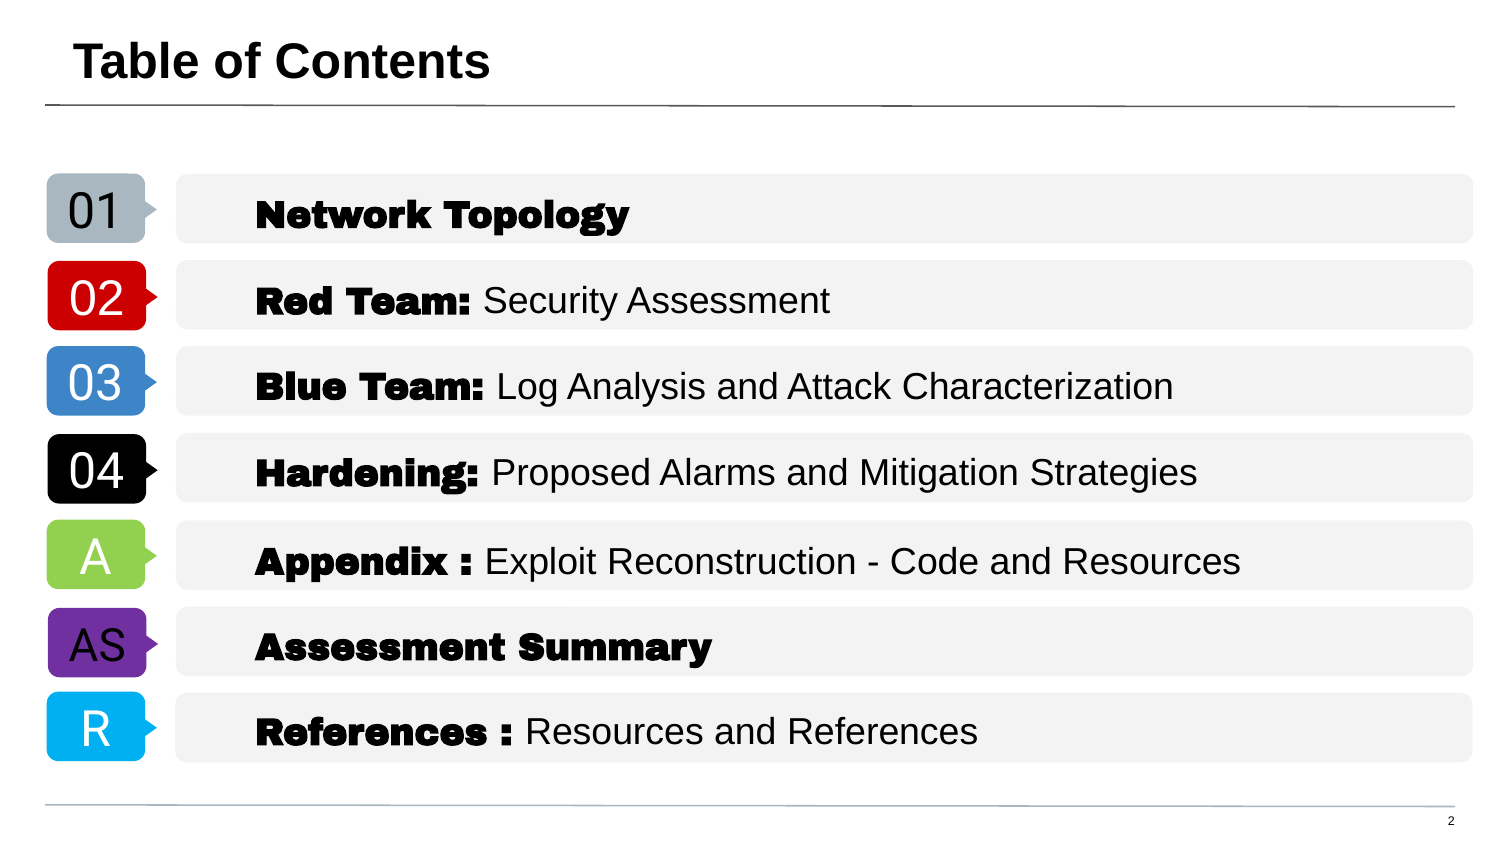

# Table of Contents

01

Network Topology

Red Team: Security Assessment
02

Blue Team: Log Analysis and Attack Characterization
03

Hardening: Proposed Alarms and Mitigation Strategies

04

A

Appendix : Exploit Reconstruction - Code and Resources
Assessment Summary

AS

References : Resources and References
R

2